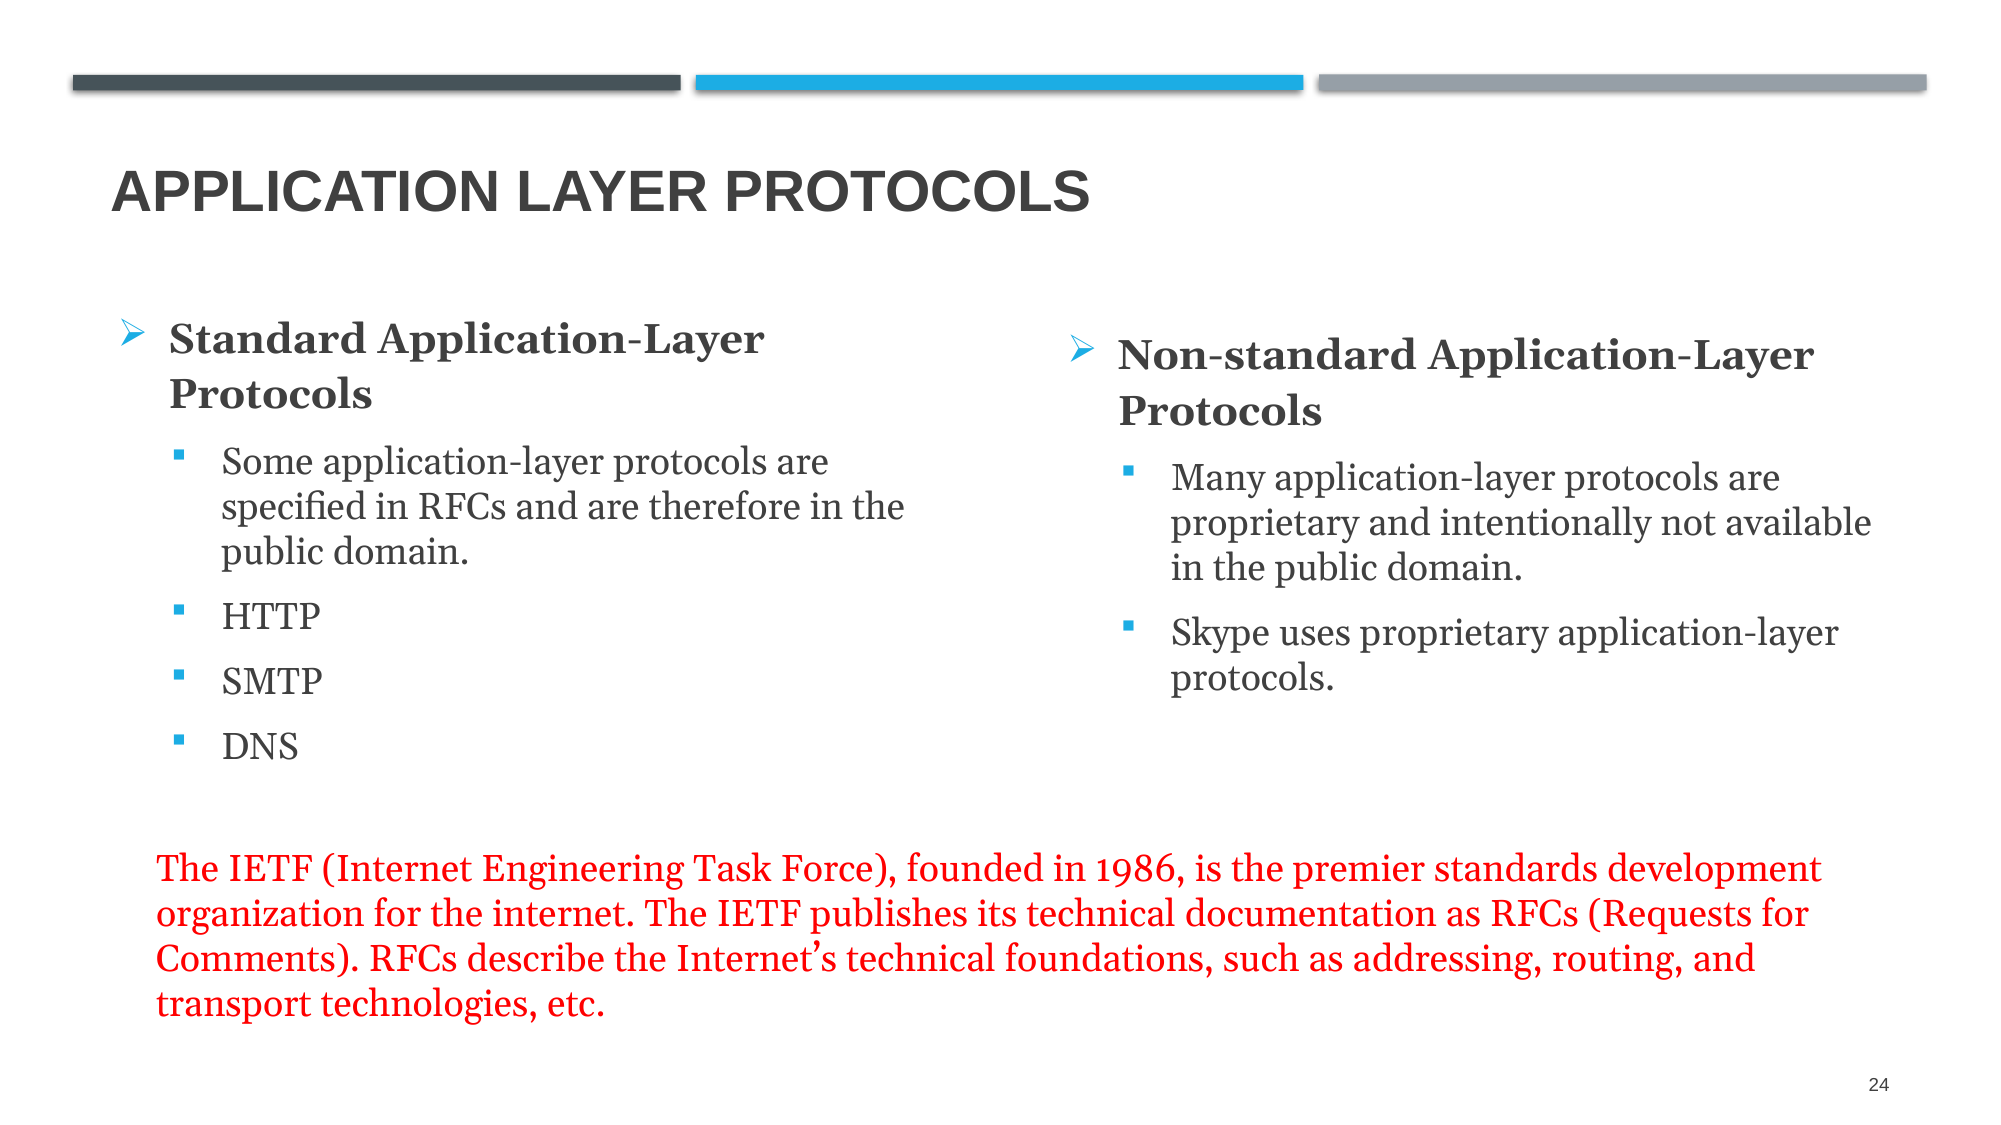

# Application layer protocols
Standard Application-Layer Protocols
Some application-layer protocols are specified in RFCs and are therefore in the public domain.
HTTP
SMTP
DNS
Non-standard Application-Layer Protocols
Many application-layer protocols are proprietary and intentionally not available in the public domain.
Skype uses proprietary application-layer protocols.
The IETF (Internet Engineering Task Force), founded in 1986, is the premier standards development organization for the internet. The IETF publishes its technical documentation as RFCs (Requests for Comments). RFCs describe the Internet’s technical foundations, such as addressing, routing, and transport technologies, etc.
24